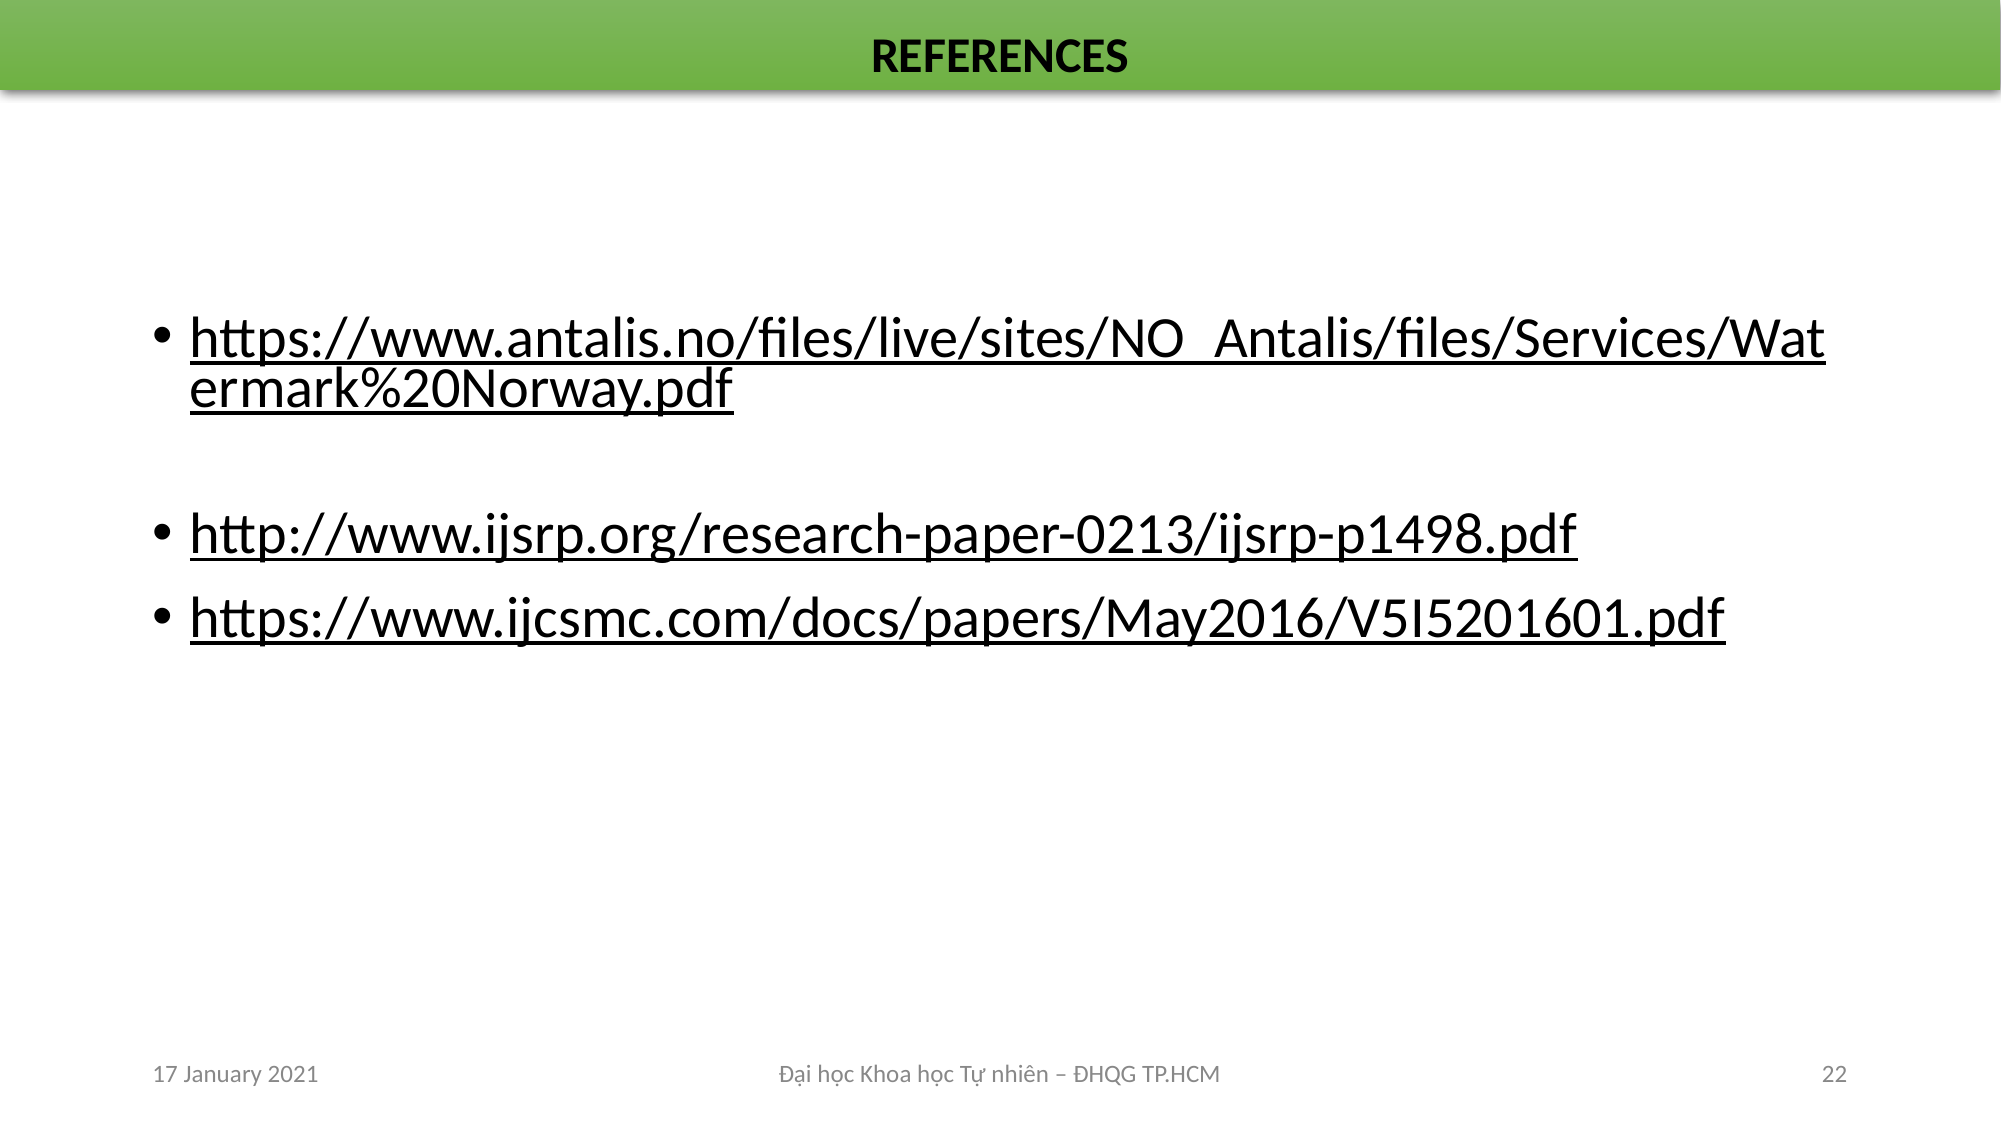

# REFERENCES
https://www.antalis.no/files/live/sites/NO_Antalis/files/Services/Watermark%20Norway.pdf
http://www.ijsrp.org/research-paper-0213/ijsrp-p1498.pdf
https://www.ijcsmc.com/docs/papers/May2016/V5I5201601.pdf
17 January 2021
Đại học Khoa học Tự nhiên – ĐHQG TP.HCM
22